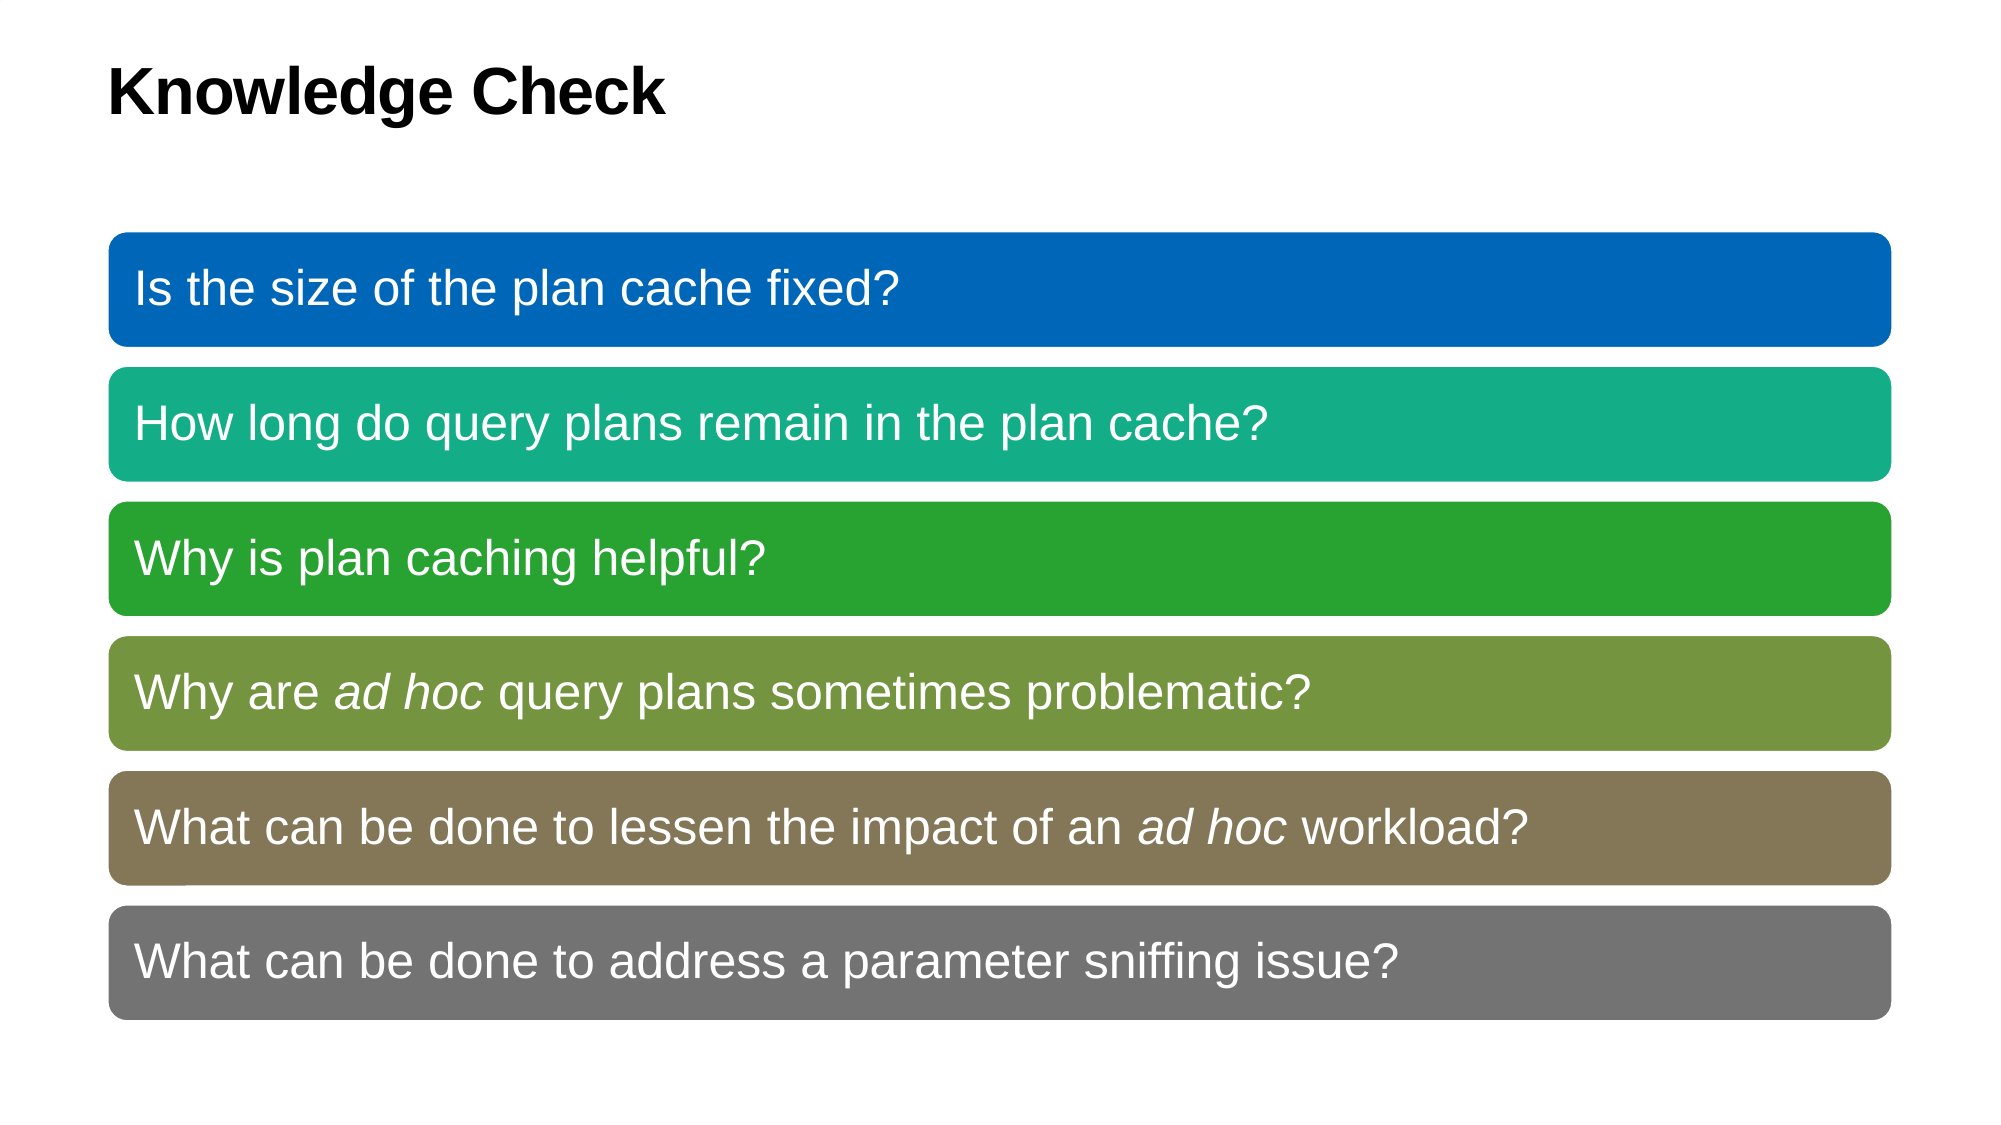

# Knowledge Check
Is the size of the plan cache fixed?
How long do query plans remain in the plan cache?
Why is plan caching helpful?
Why are ad hoc query plans sometimes problematic?
What can be done to lessen the impact of an ad hoc workload?
What can be done to address a parameter sniffing issue?